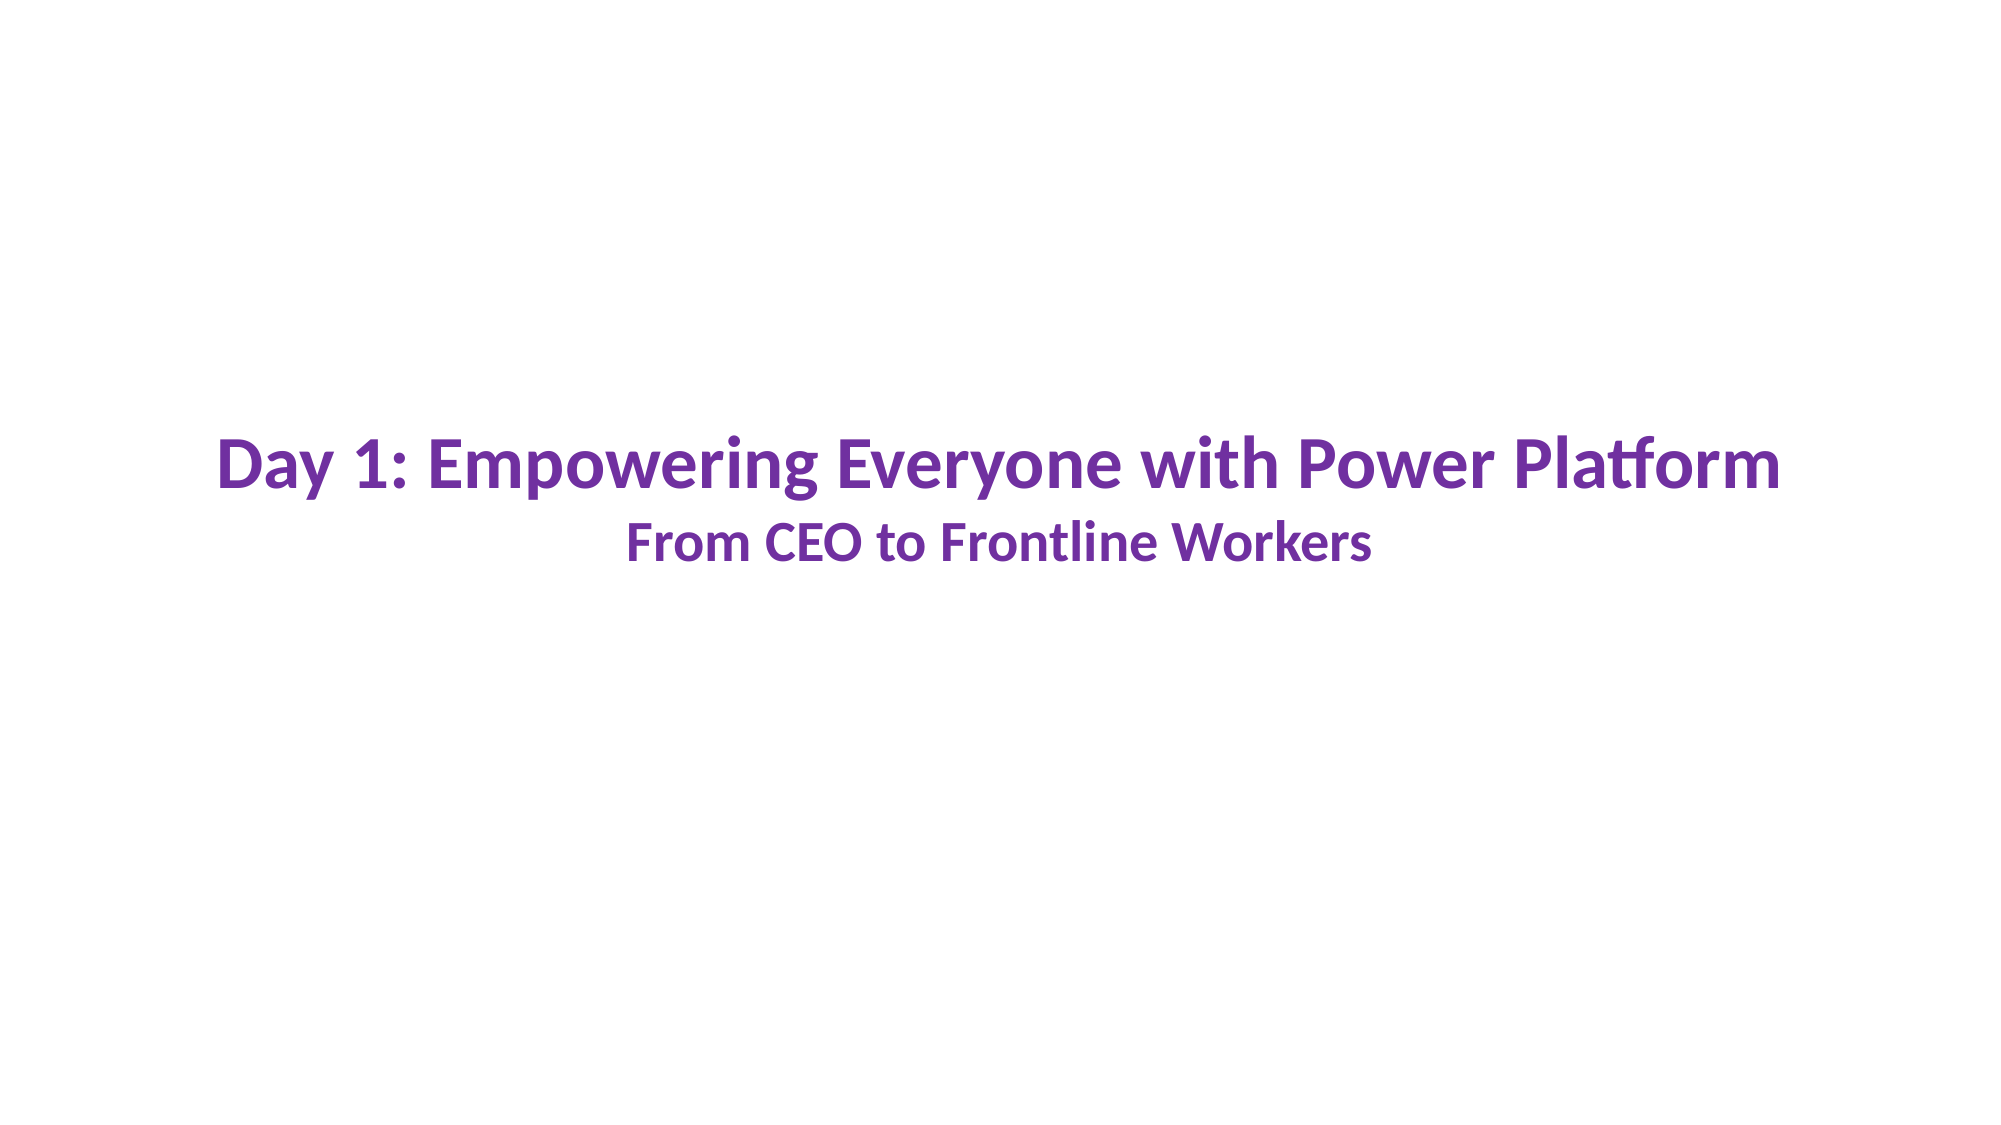

Day 1: Empowering Everyone with Power Platform
From CEO to Frontline Workers